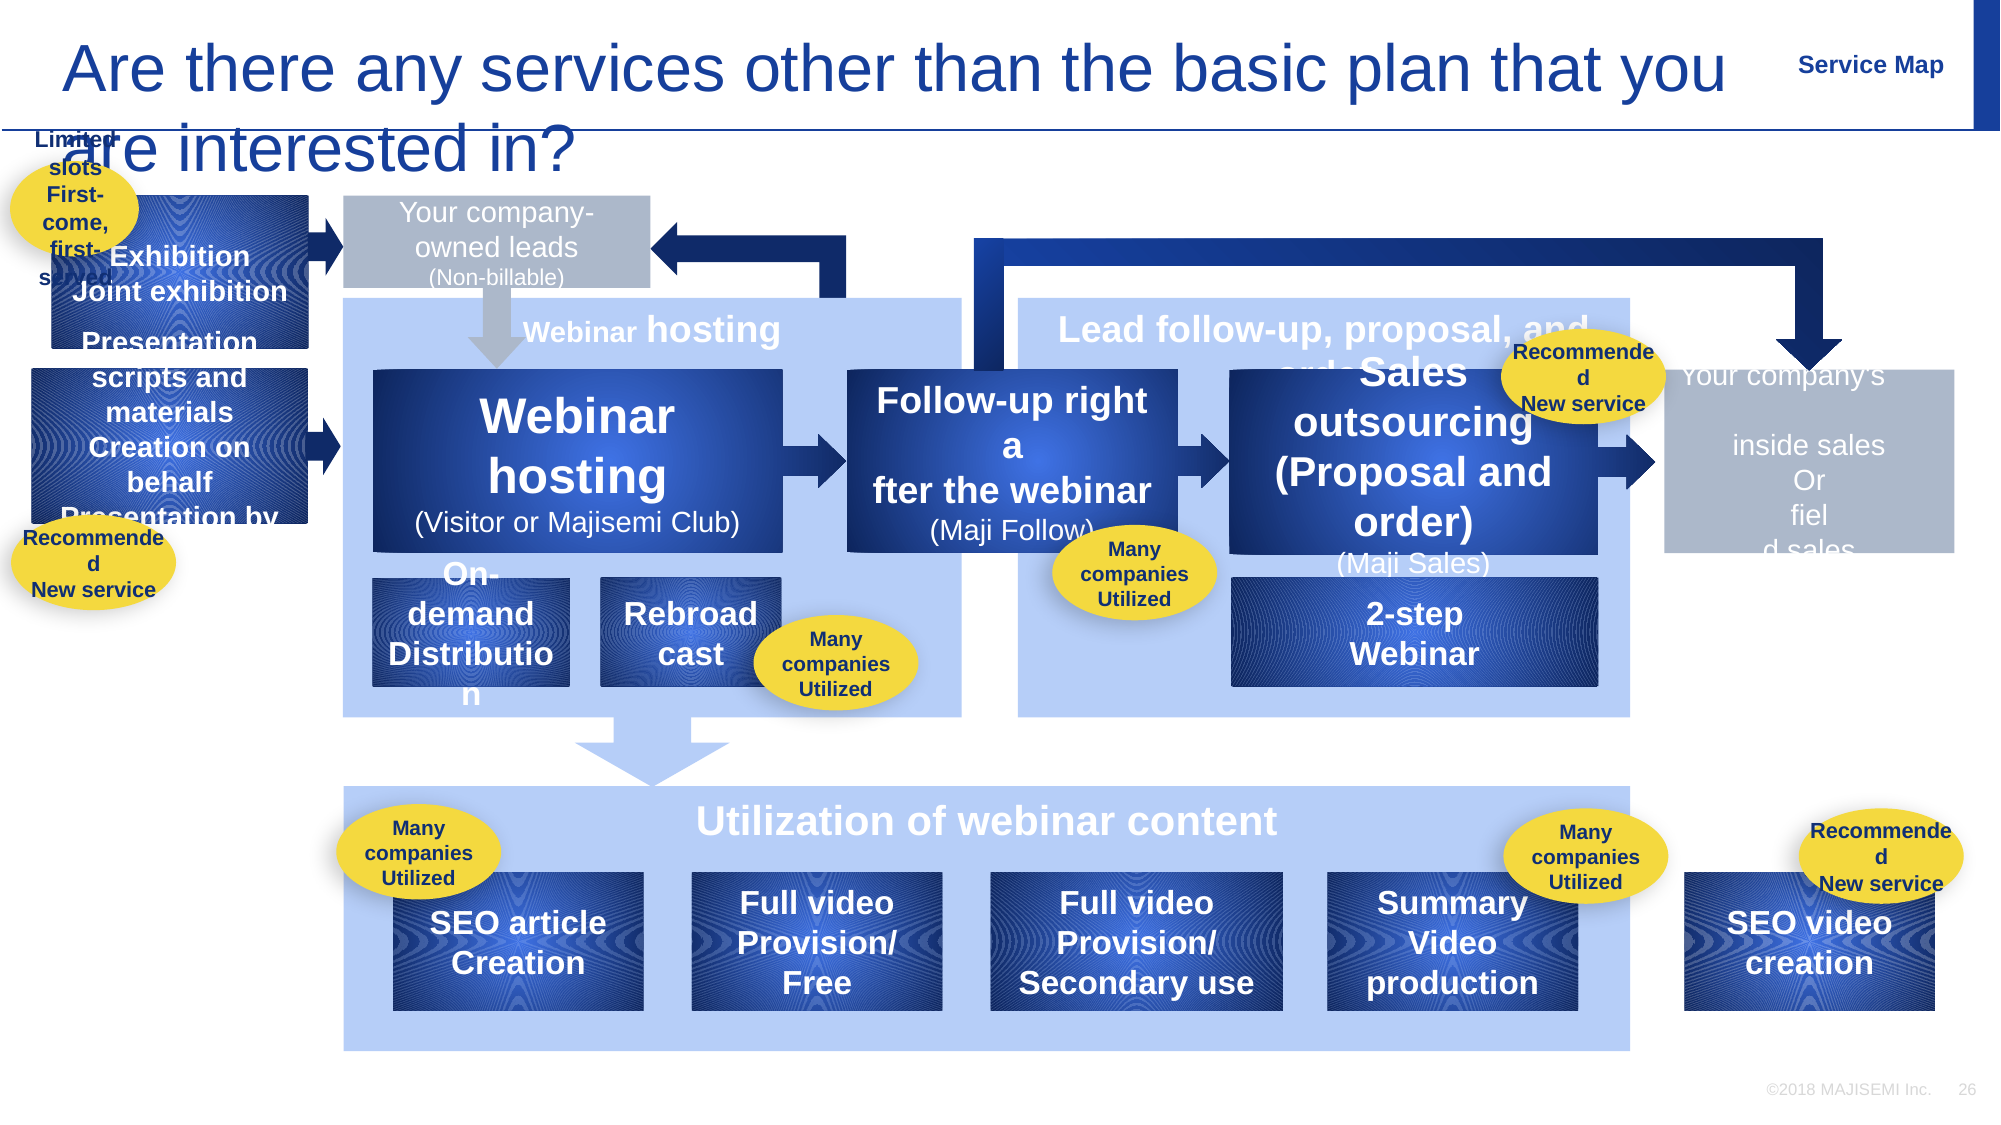

Are there any services other than the basic plan that you are interested in?
Service Map

Limited slots
First-come, first-served

Exhibition
Joint exhibition
Your company-owned leads
(Non-billable)

Webinar hosting
Lead follow-up, proposal, and order

Recommended
New service
Presentation scripts and materials
Creation on behalf
Presentation by AI
Webinar hosting
(Visitor or Majisemi Club)
Follow-up right a
fter the webinar
(Maji Follow)
Sales outsourcing
(Proposal and order)
(Maji Sales)
Your company's
inside sales
Or
fiel
d sales

Recommended
New service

Many companies
Utilized
2-step
Webinar
Rebroadcast
On-demand
Distribution

Many companies
Utilized

Utilization of webinar content

Many companies
Utilized

Many companies
Utilized

Recommended
New service
Full video
Provision/Secondary use
Summary
Video production
SEO video creation
SEO article
Creation
Full video
Provision/Free
©2018 MAJISEMI Inc.
26